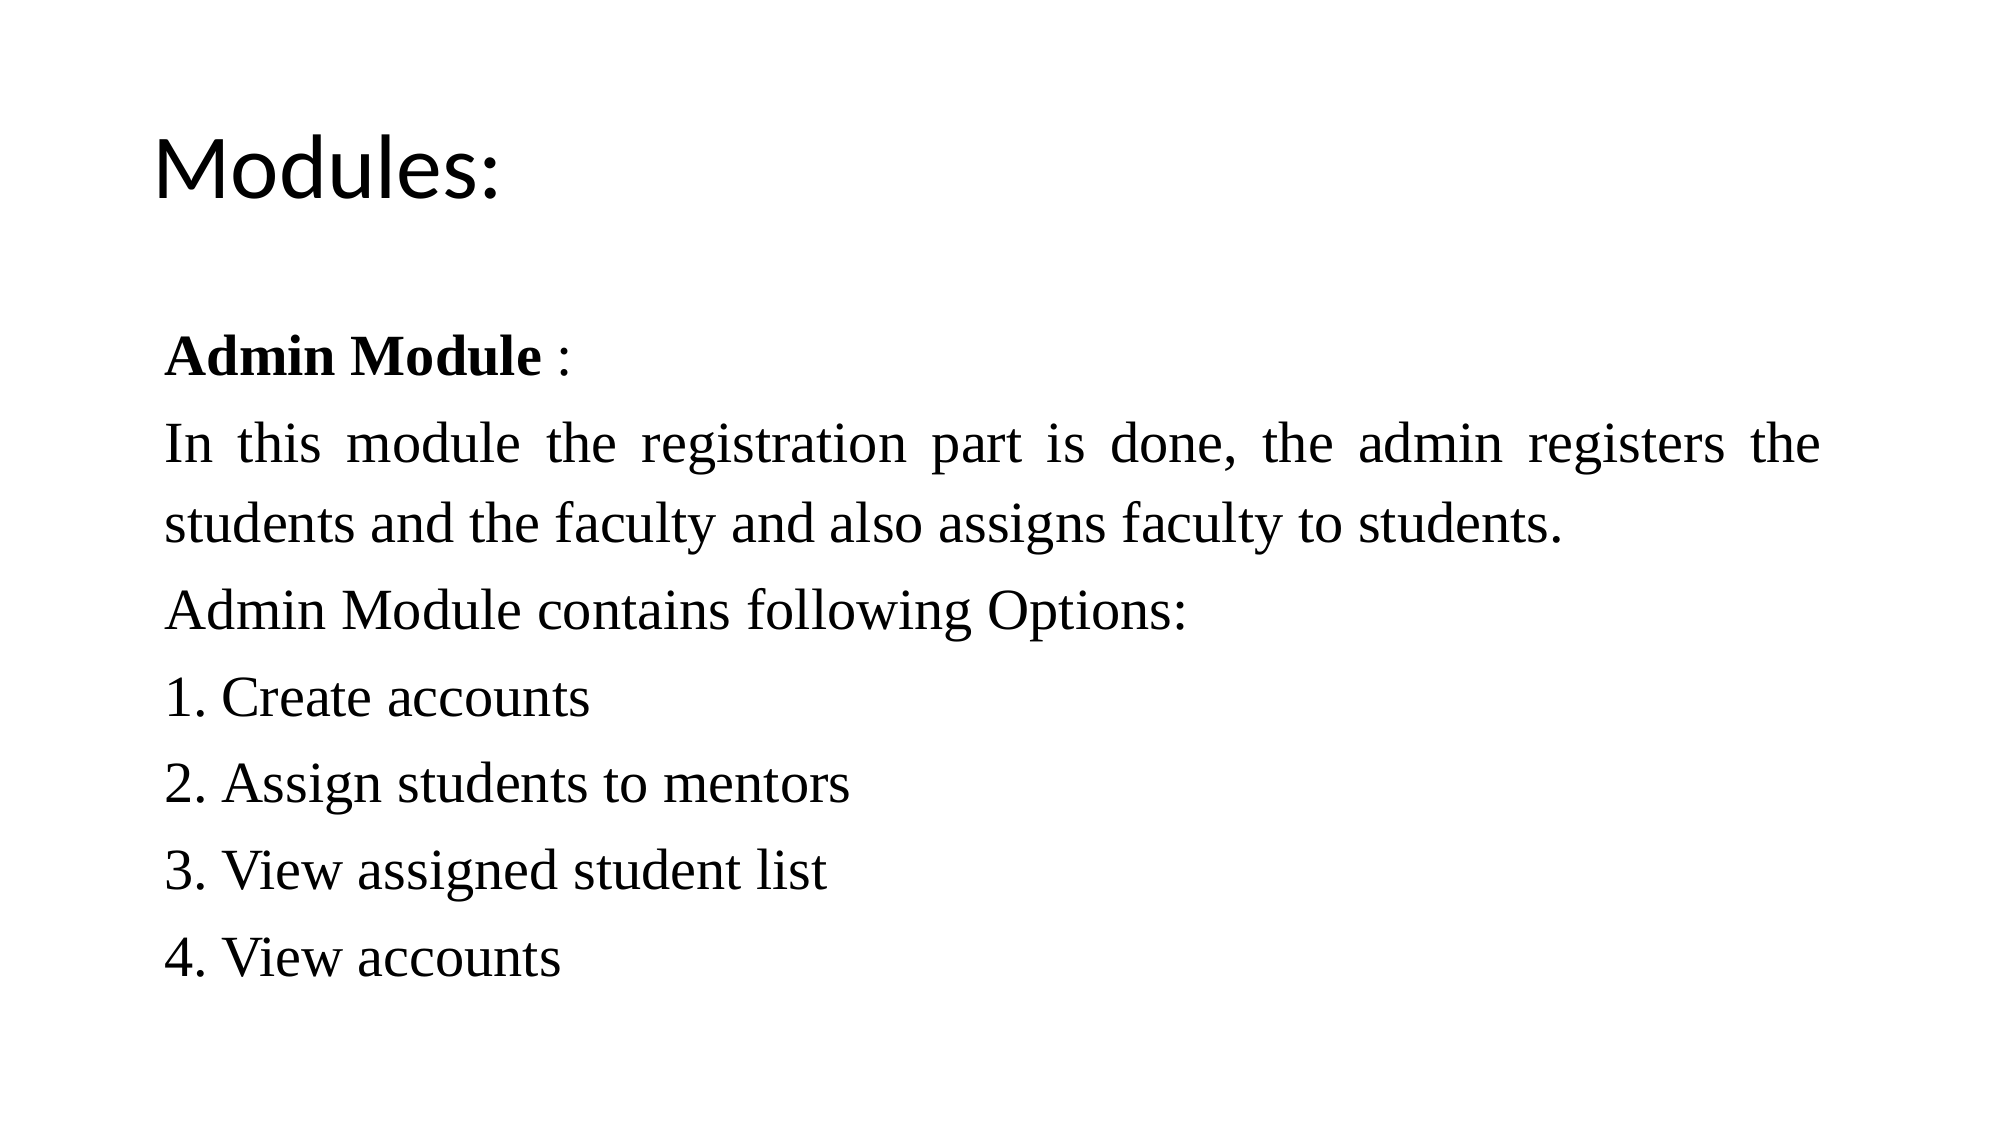

# Modules:
Admin Module :
In this module the registration part is done, the admin registers the  students and the faculty and also assigns faculty to students.
Admin Module contains following Options:
Create accounts
Assign students to mentors
View assigned student list
View accounts